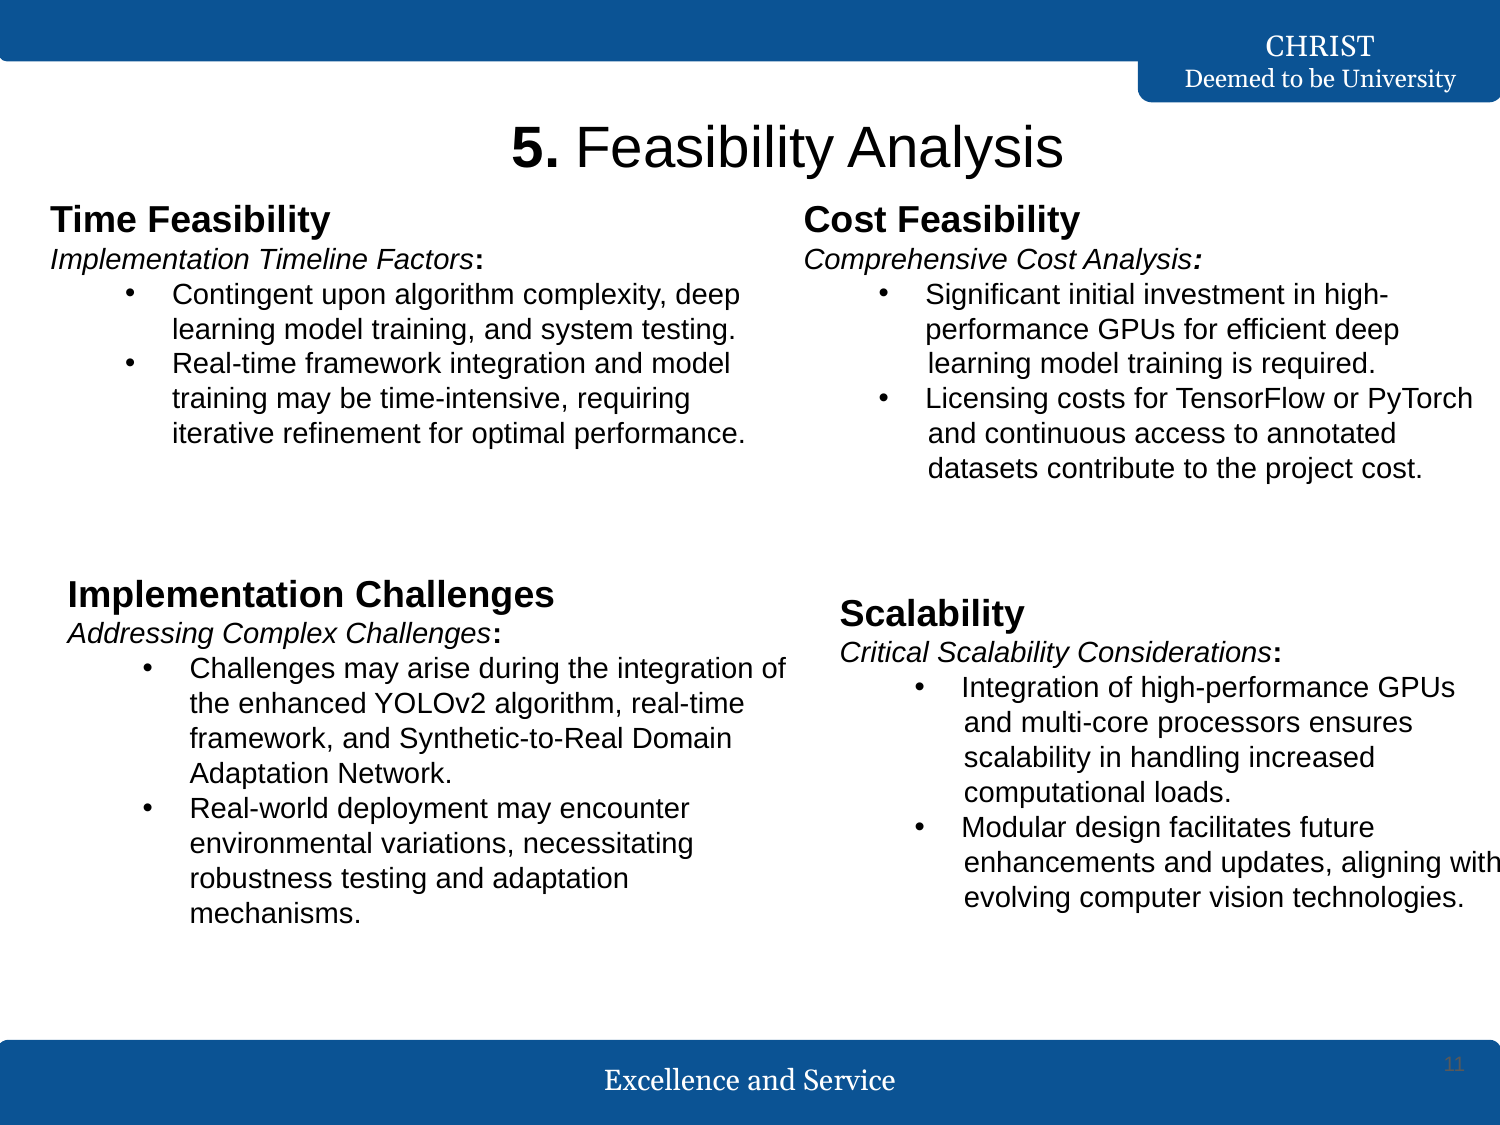

5. Feasibility Analysis
Time Feasibility
Implementation Timeline Factors:
Contingent upon algorithm complexity, deep learning model training, and system testing.
Real-time framework integration and model training may be time-intensive, requiring iterative refinement for optimal performance.
Cost Feasibility
Comprehensive Cost Analysis:
Significant initial investment in high-performance GPUs for efficient deep
      learning model training is required.
Licensing costs for TensorFlow or PyTorch
      and continuous access to annotated
      datasets contribute to the project cost.
Implementation Challenges
Addressing Complex Challenges:
Challenges may arise during the integration of the enhanced YOLOv2 algorithm, real-time framework, and Synthetic-to-Real Domain Adaptation Network.
Real-world deployment may encounter environmental variations, necessitating robustness testing and adaptation mechanisms.
Scalability
Critical Scalability Considerations:
Integration of high-performance GPUs
      and multi-core processors ensures
      scalability in handling increased
      computational loads.
Modular design facilitates future
      enhancements and updates, aligning with
      evolving computer vision technologies.
11